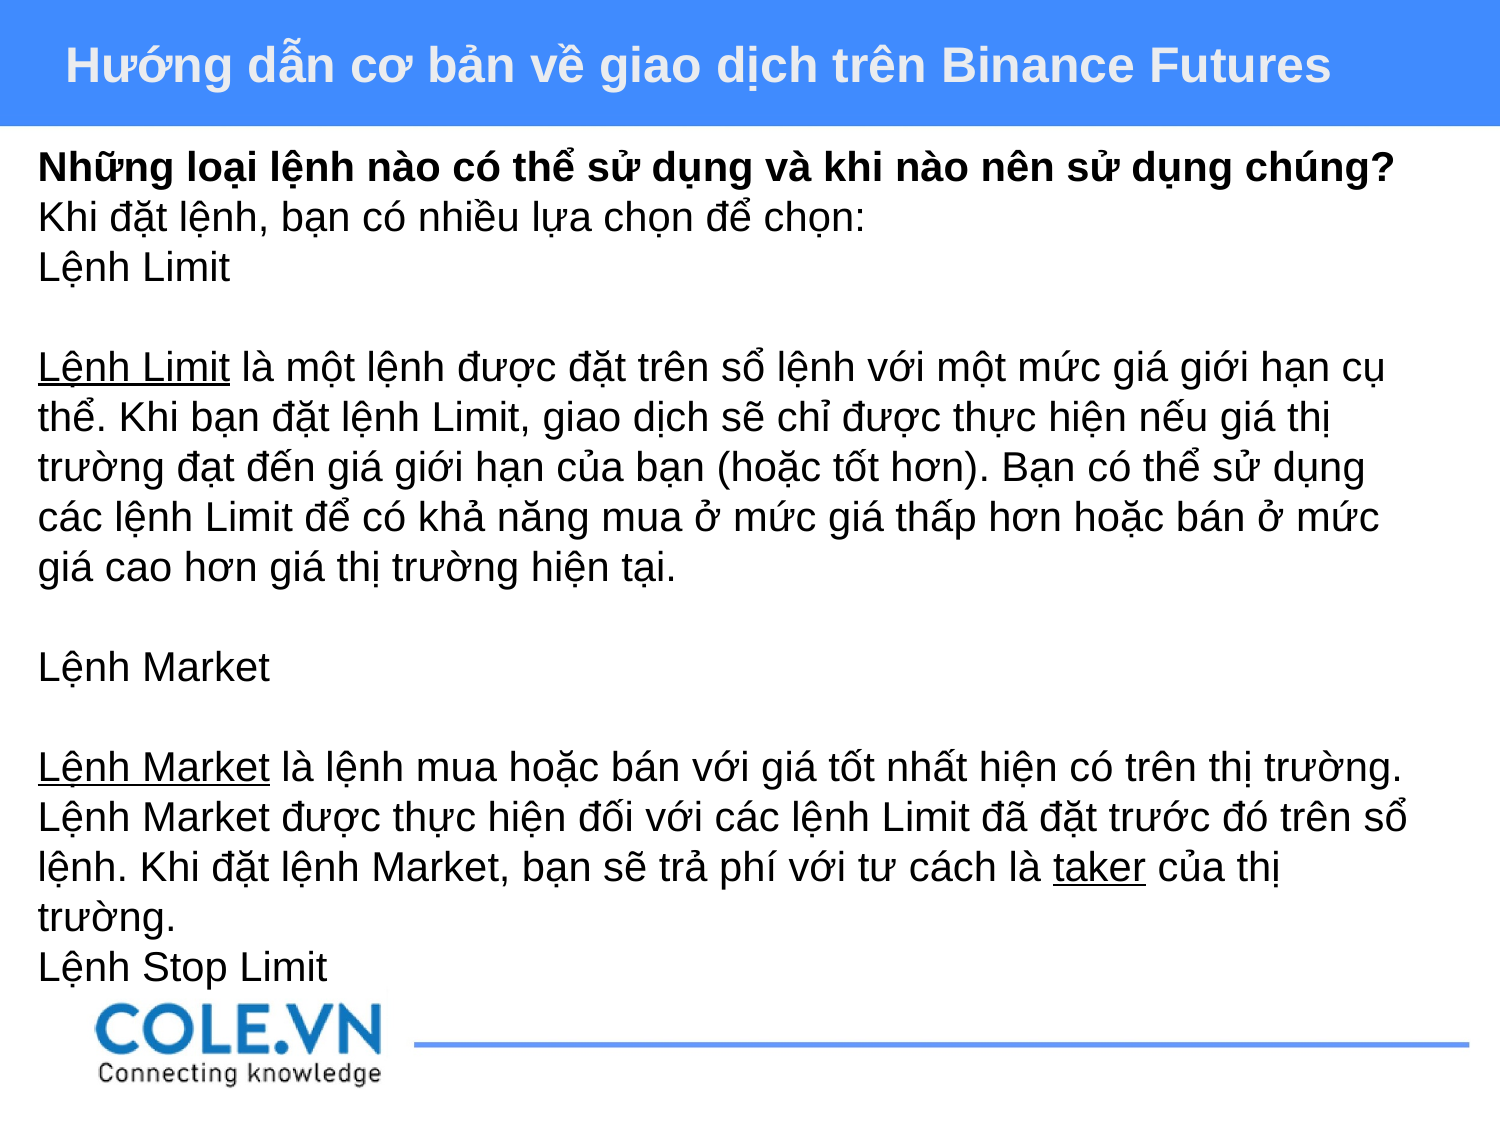

Hướng dẫn cơ bản về giao dịch trên Binance Futures
Những loại lệnh nào có thể sử dụng và khi nào nên sử dụng chúng?
Khi đặt lệnh, bạn có nhiều lựa chọn để chọn:
Lệnh Limit

Lệnh Limit là một lệnh được đặt trên sổ lệnh với một mức giá giới hạn cụ thể. Khi bạn đặt lệnh Limit, giao dịch sẽ chỉ được thực hiện nếu giá thị trường đạt đến giá giới hạn của bạn (hoặc tốt hơn). Bạn có thể sử dụng các lệnh Limit để có khả năng mua ở mức giá thấp hơn hoặc bán ở mức giá cao hơn giá thị trường hiện tại.

Lệnh Market

Lệnh Market là lệnh mua hoặc bán với giá tốt nhất hiện có trên thị trường. Lệnh Market được thực hiện đối với các lệnh Limit đã đặt trước đó trên sổ lệnh. Khi đặt lệnh Market, bạn sẽ trả phí với tư cách là taker của thị trường.
Lệnh Stop Limit